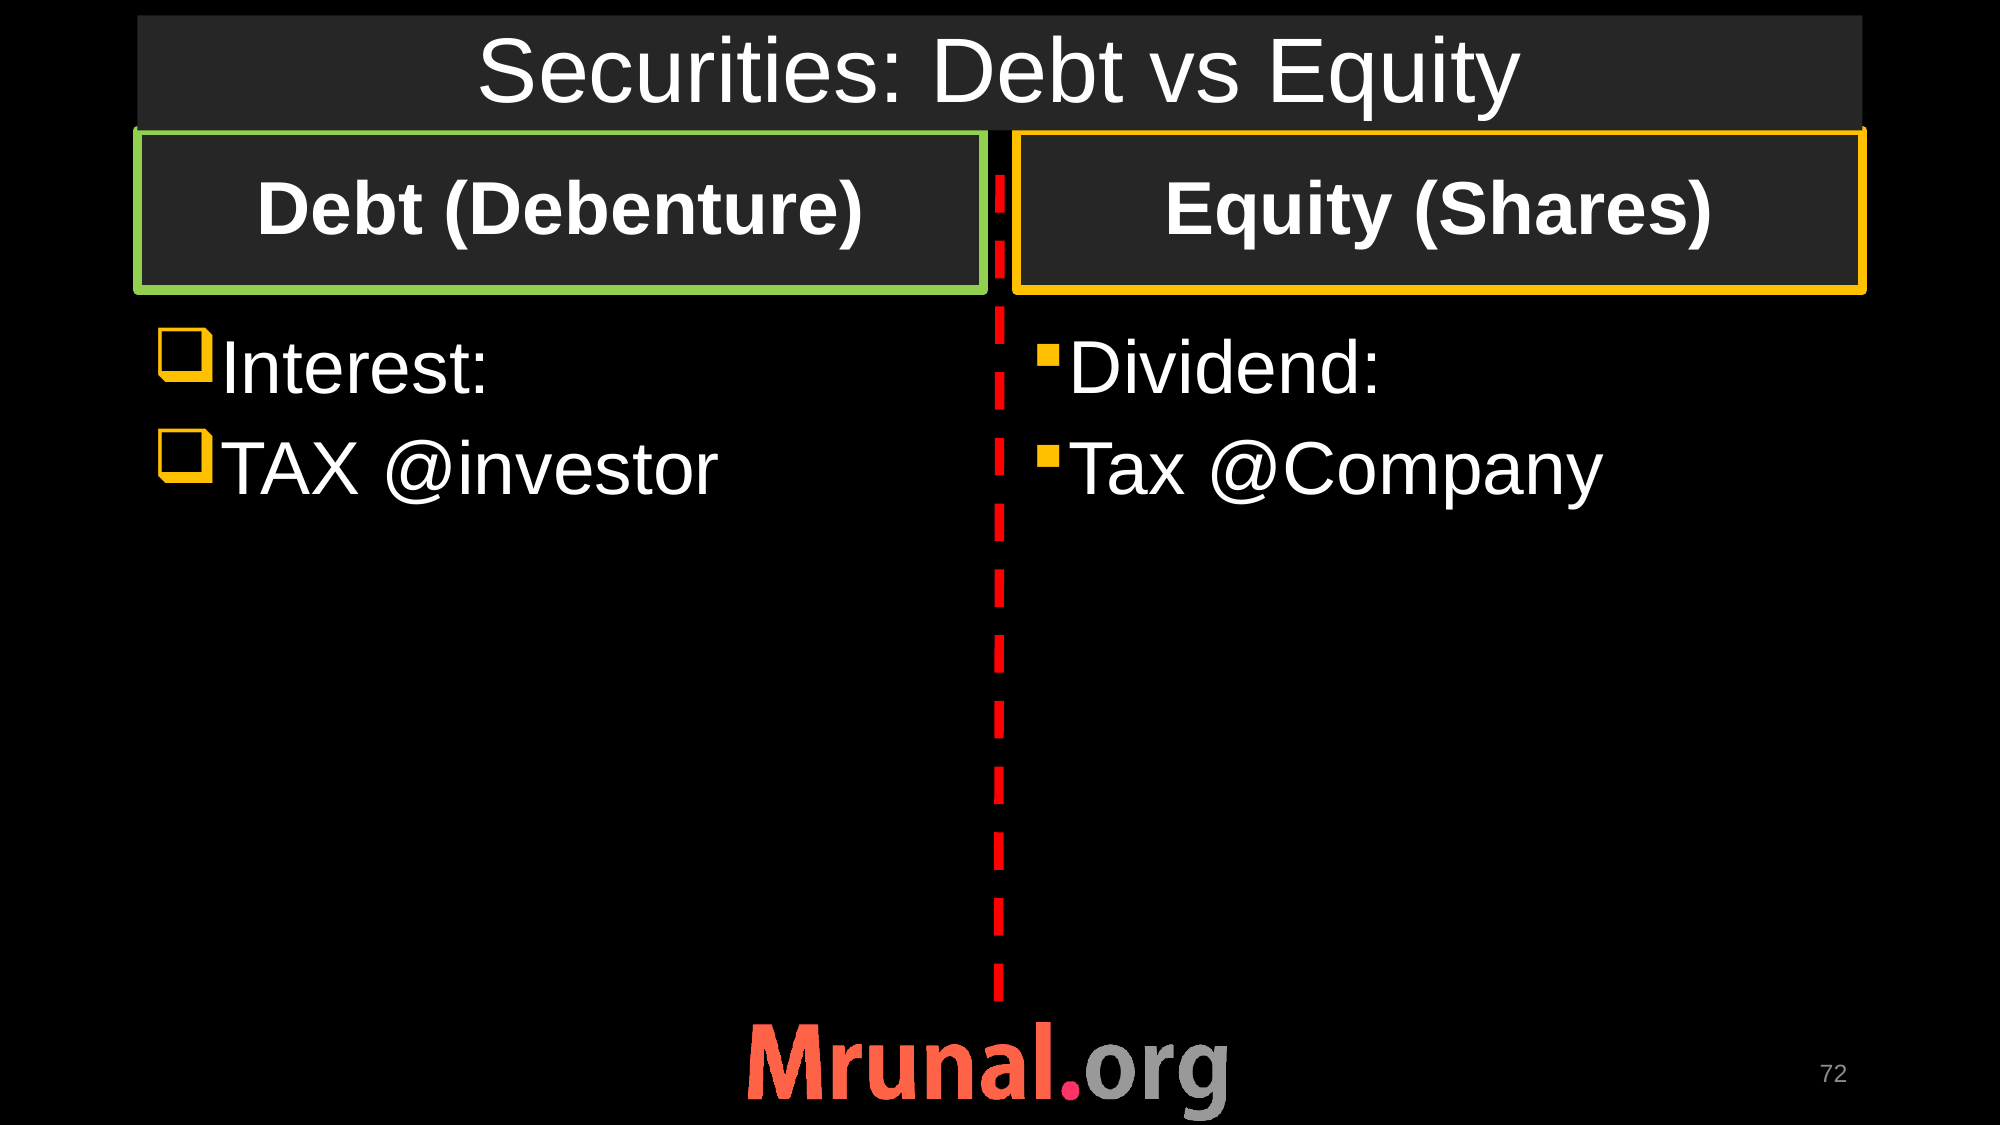

# Securities: Debt vs Equity
Debt (Debenture)
Equity (Shares)
Interest:
TAX @investor
Dividend:
Tax @Company
72